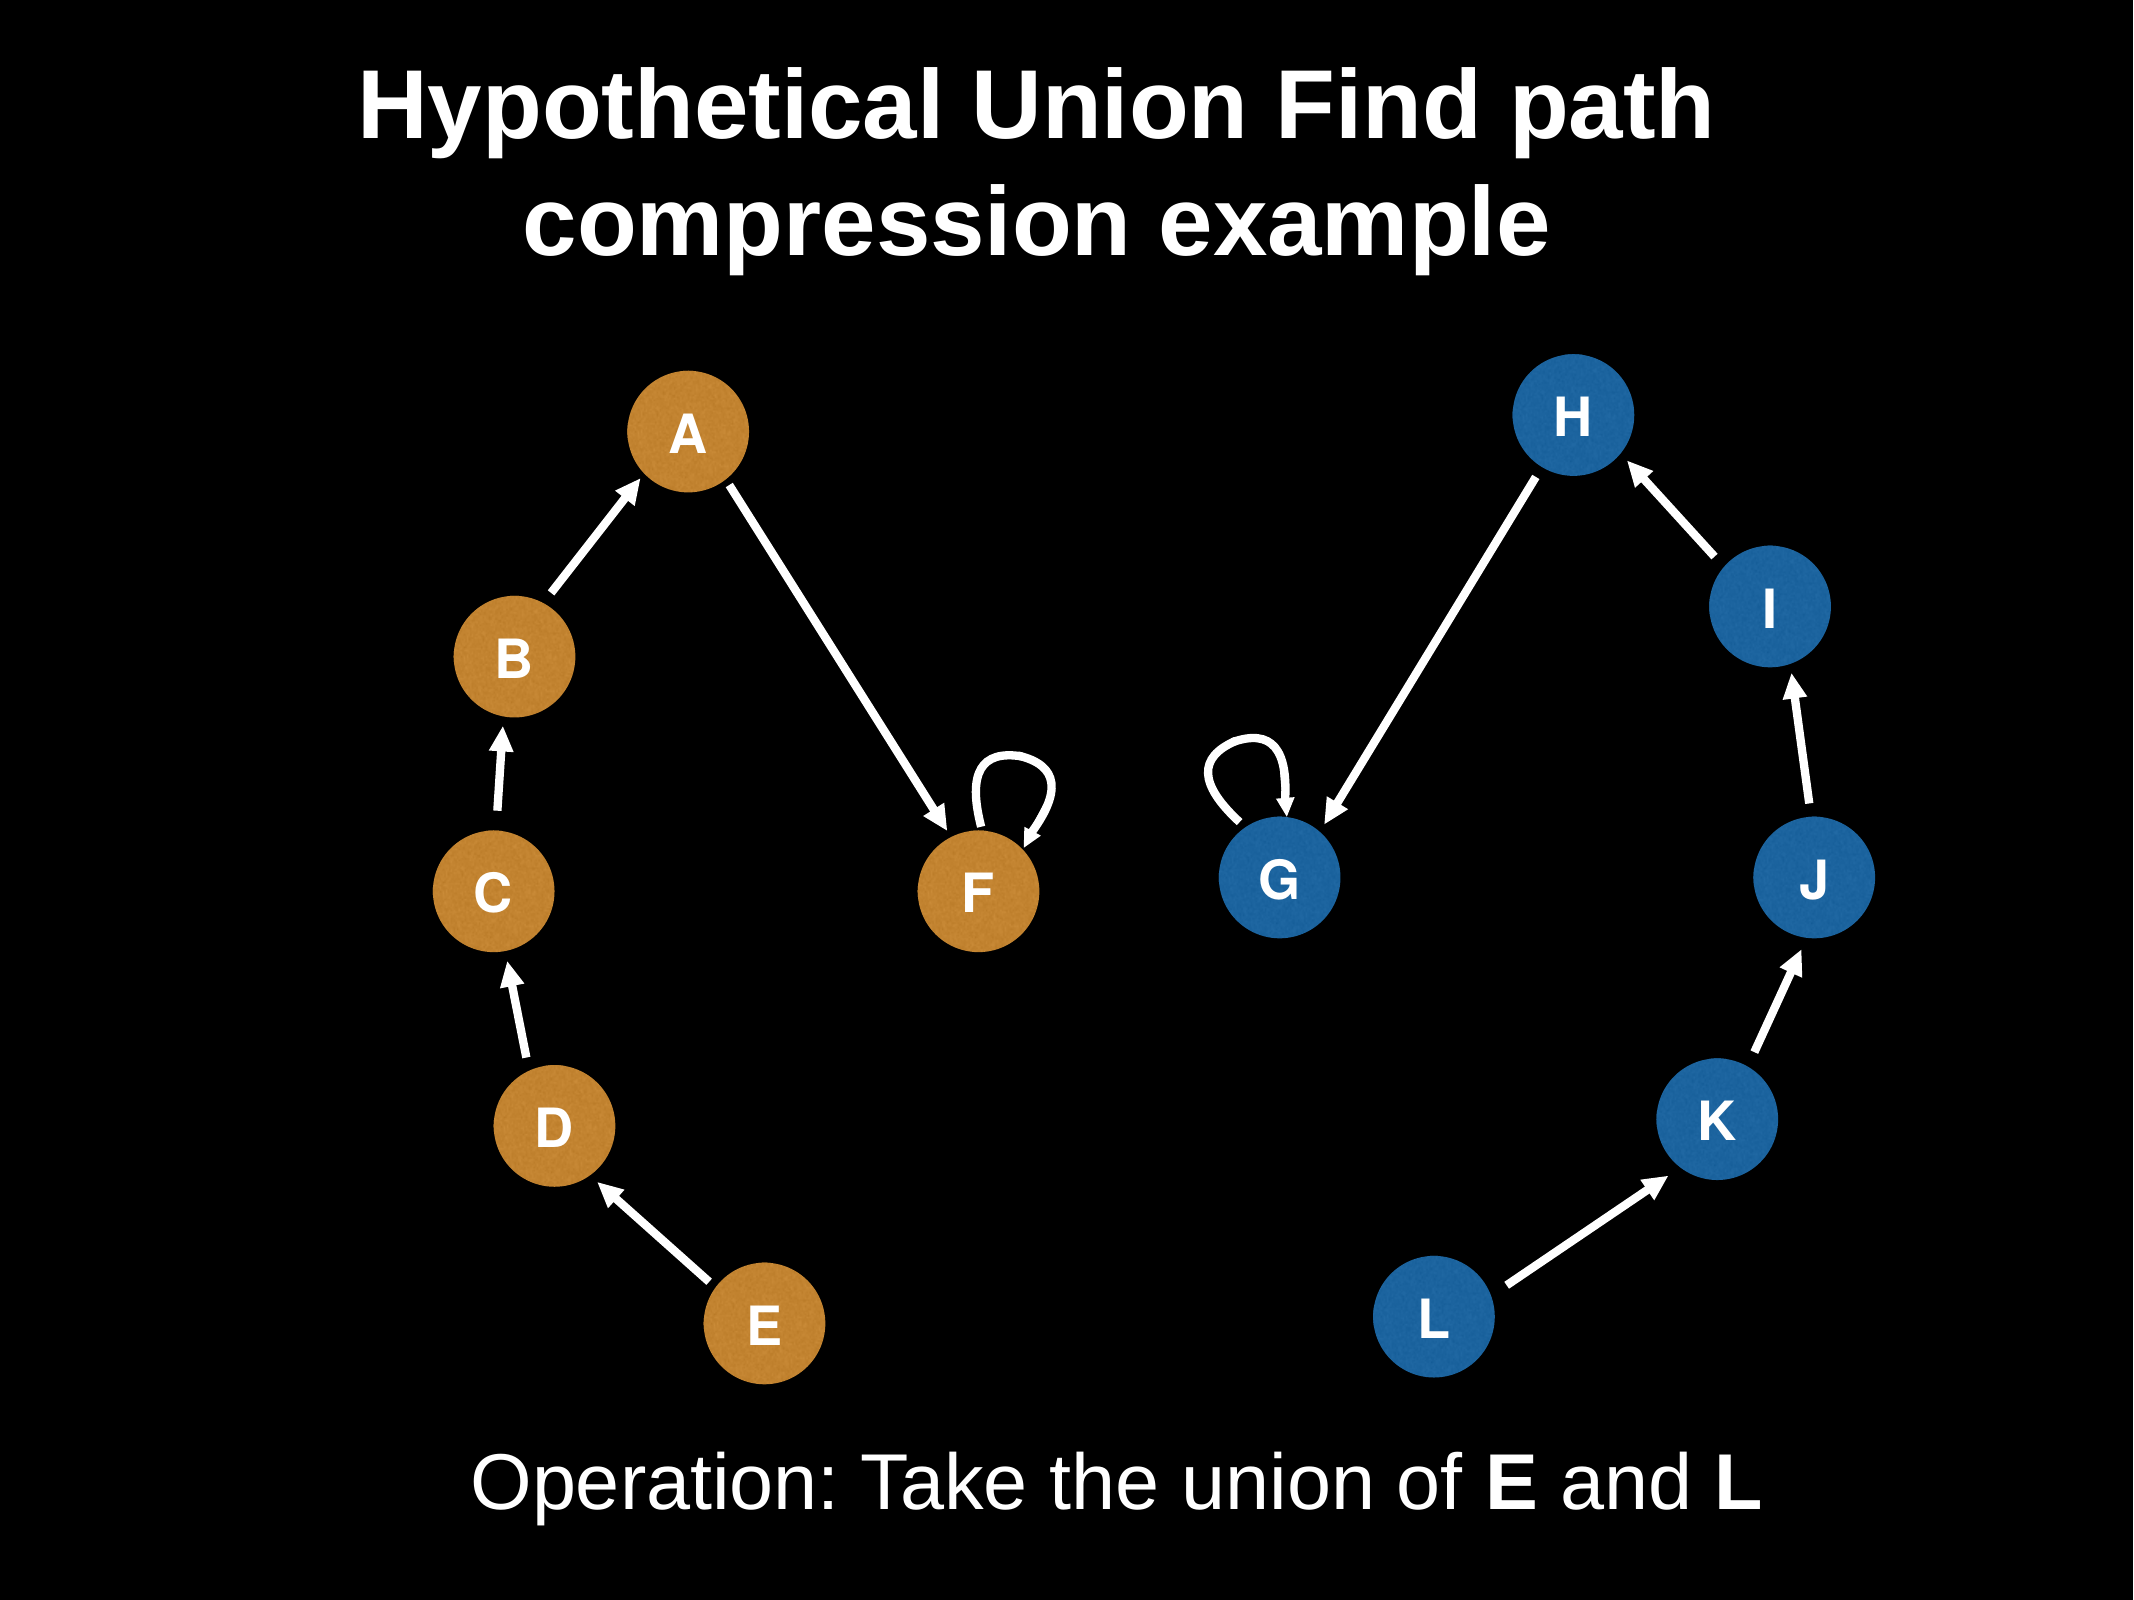

Hypothetical Union Find path compression example
H
A

I
B

G
J
C
F

K
D

L
E
Operation: Take the union of E and L